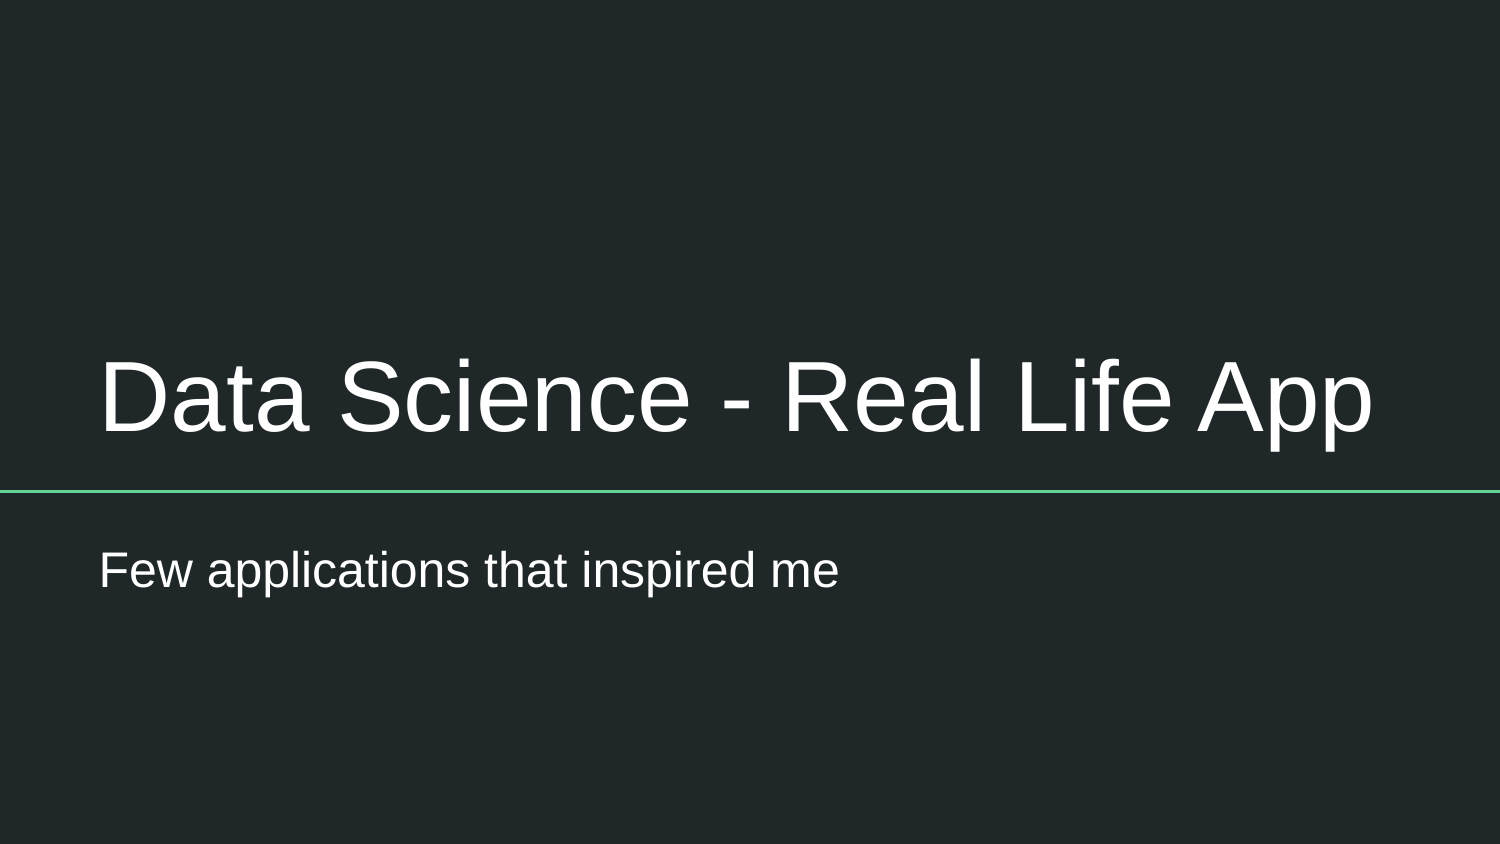

# Data Science - Real Life App
Few applications that inspired me